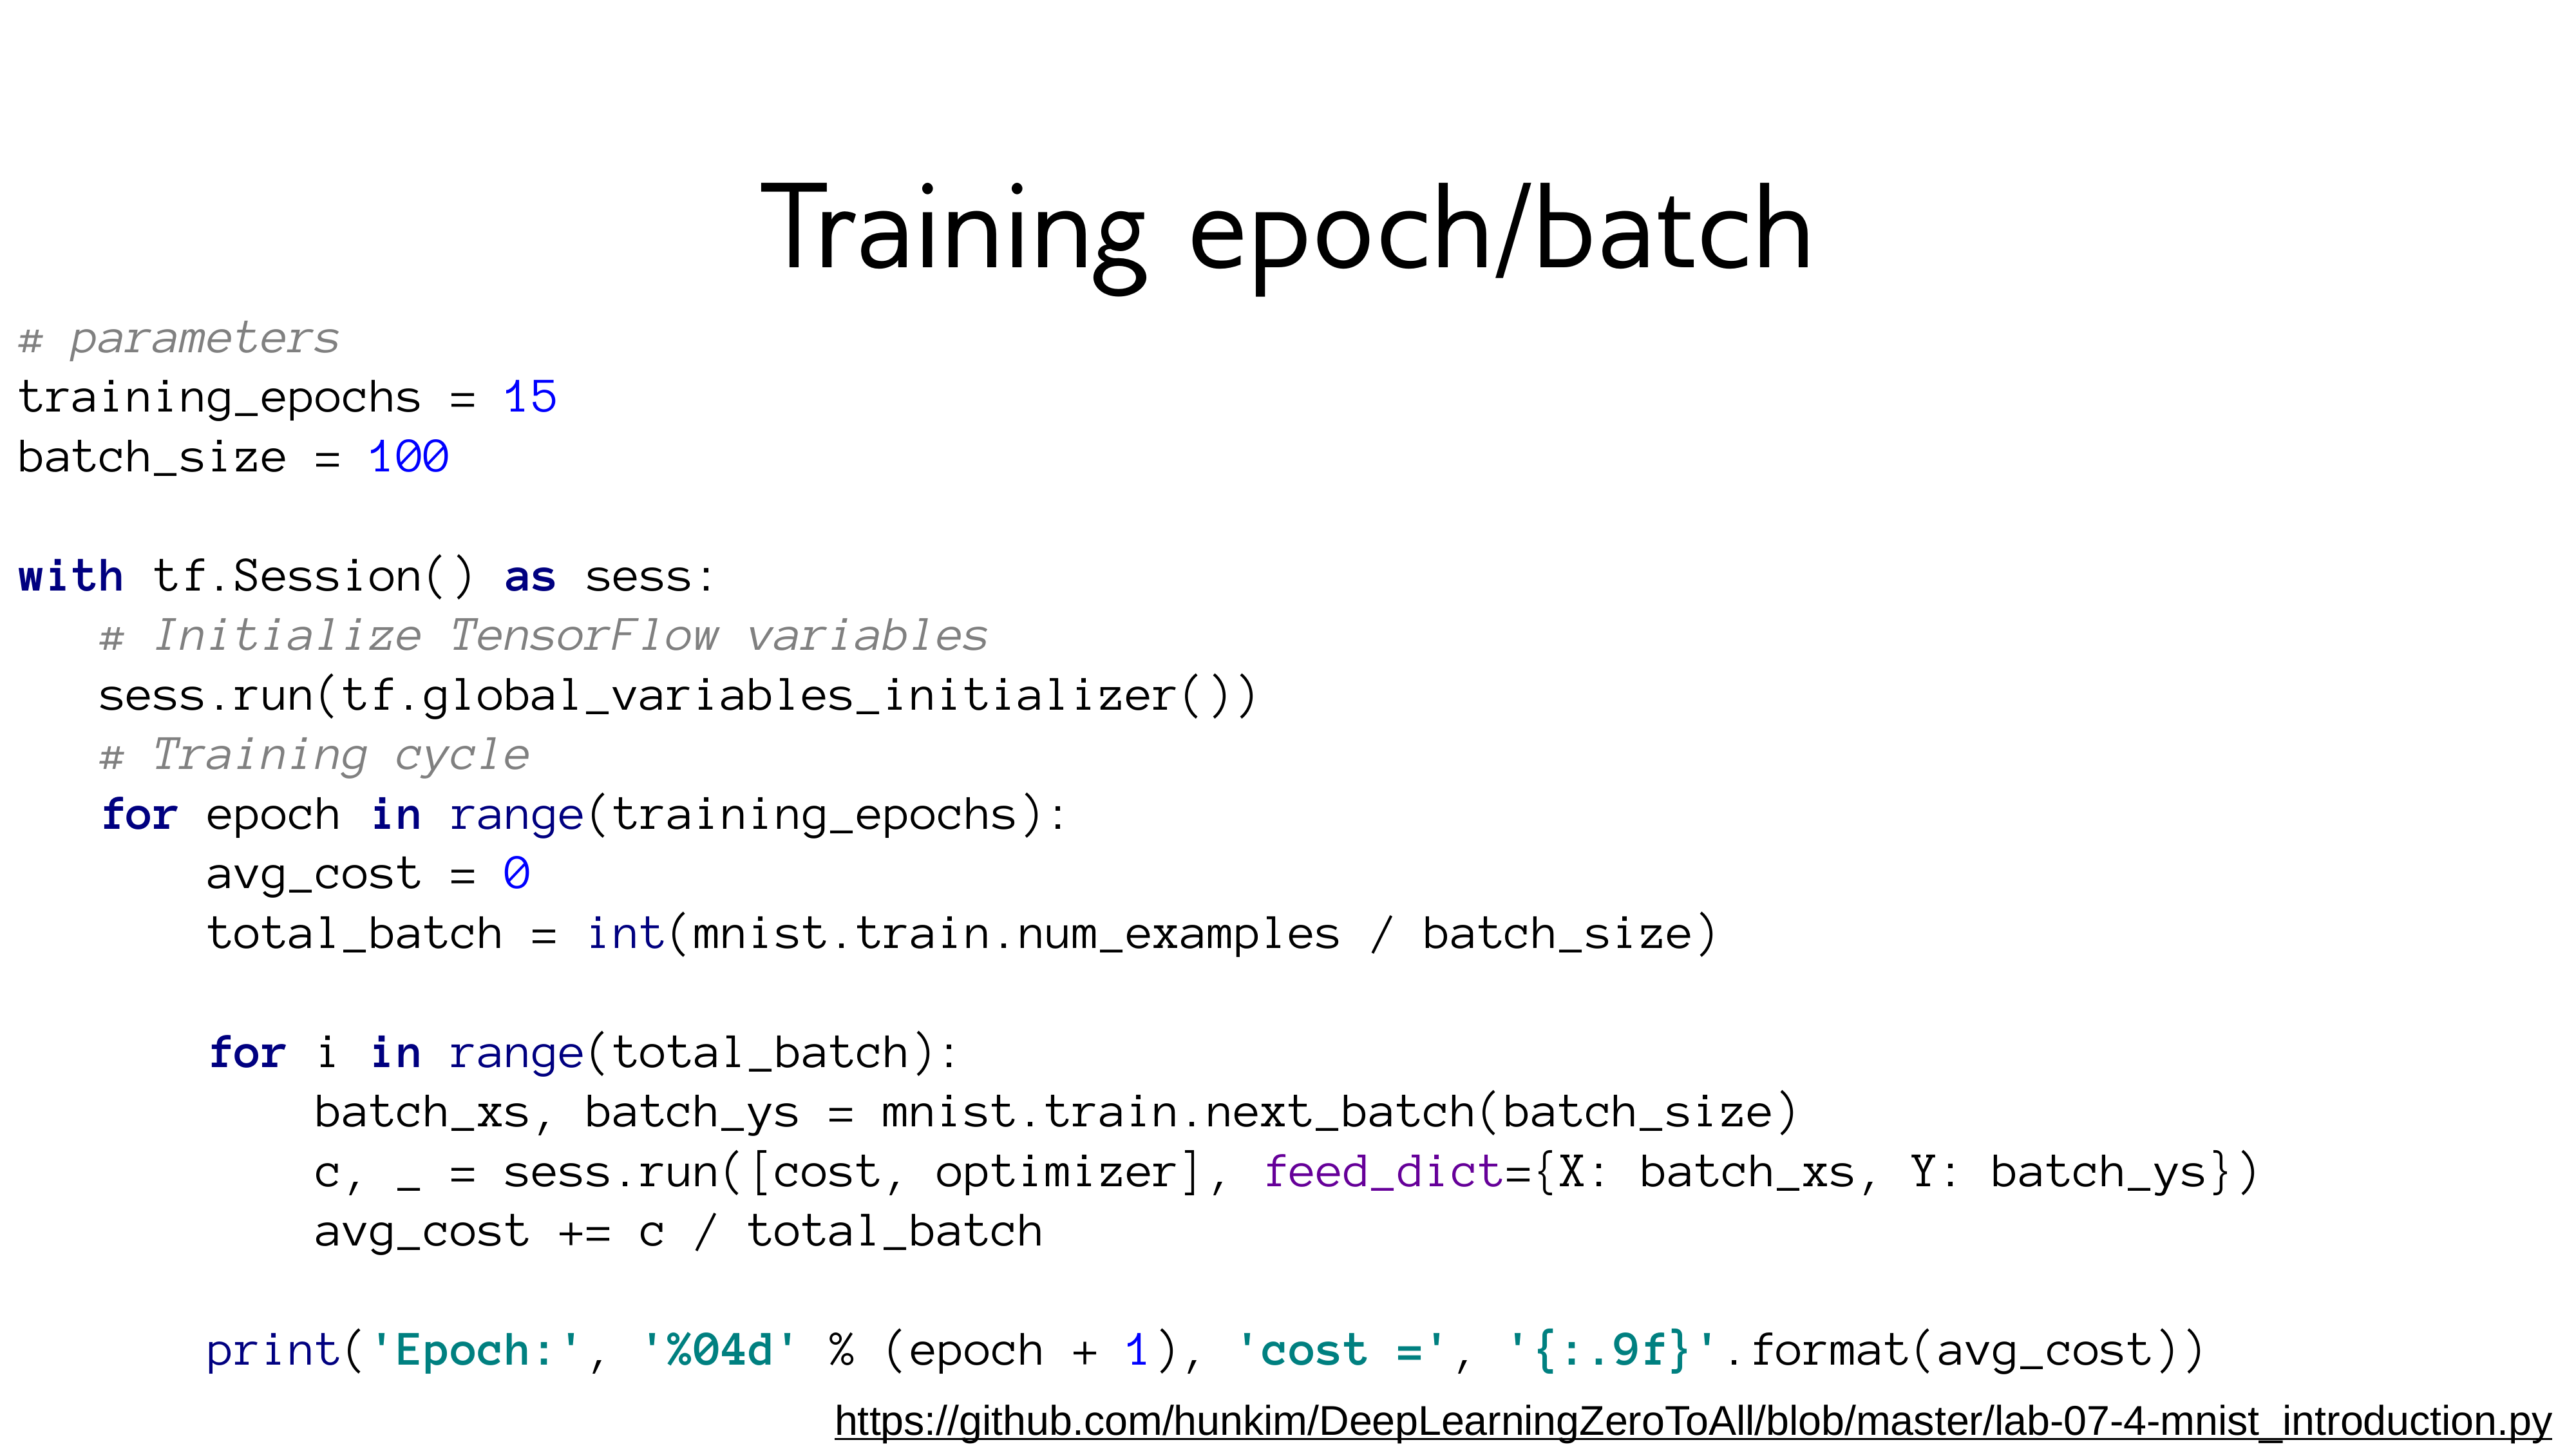

# Training epoch/batch
# parameters
training_epochs = 15
batch_size = 100

with tf.Session() as sess:
   # Initialize TensorFlow variables
   sess.run(tf.global_variables_initializer())
   # Training cycle
   for epoch in range(training_epochs):
       avg_cost = 0
       total_batch = int(mnist.train.num_examples / batch_size)

       for i in range(total_batch):
           batch_xs, batch_ys = mnist.train.next_batch(batch_size)
           c, _ = sess.run([cost, optimizer], feed_dict={X: batch_xs, Y: batch_ys})
           avg_cost += c / total_batch

       print('Epoch:', '%04d' % (epoch + 1), 'cost =', '{:.9f}'.format(avg_cost))

https://github.com/hunkim/DeepLearningZeroToAll/blob/master/lab-07-4-mnist_introduction.py